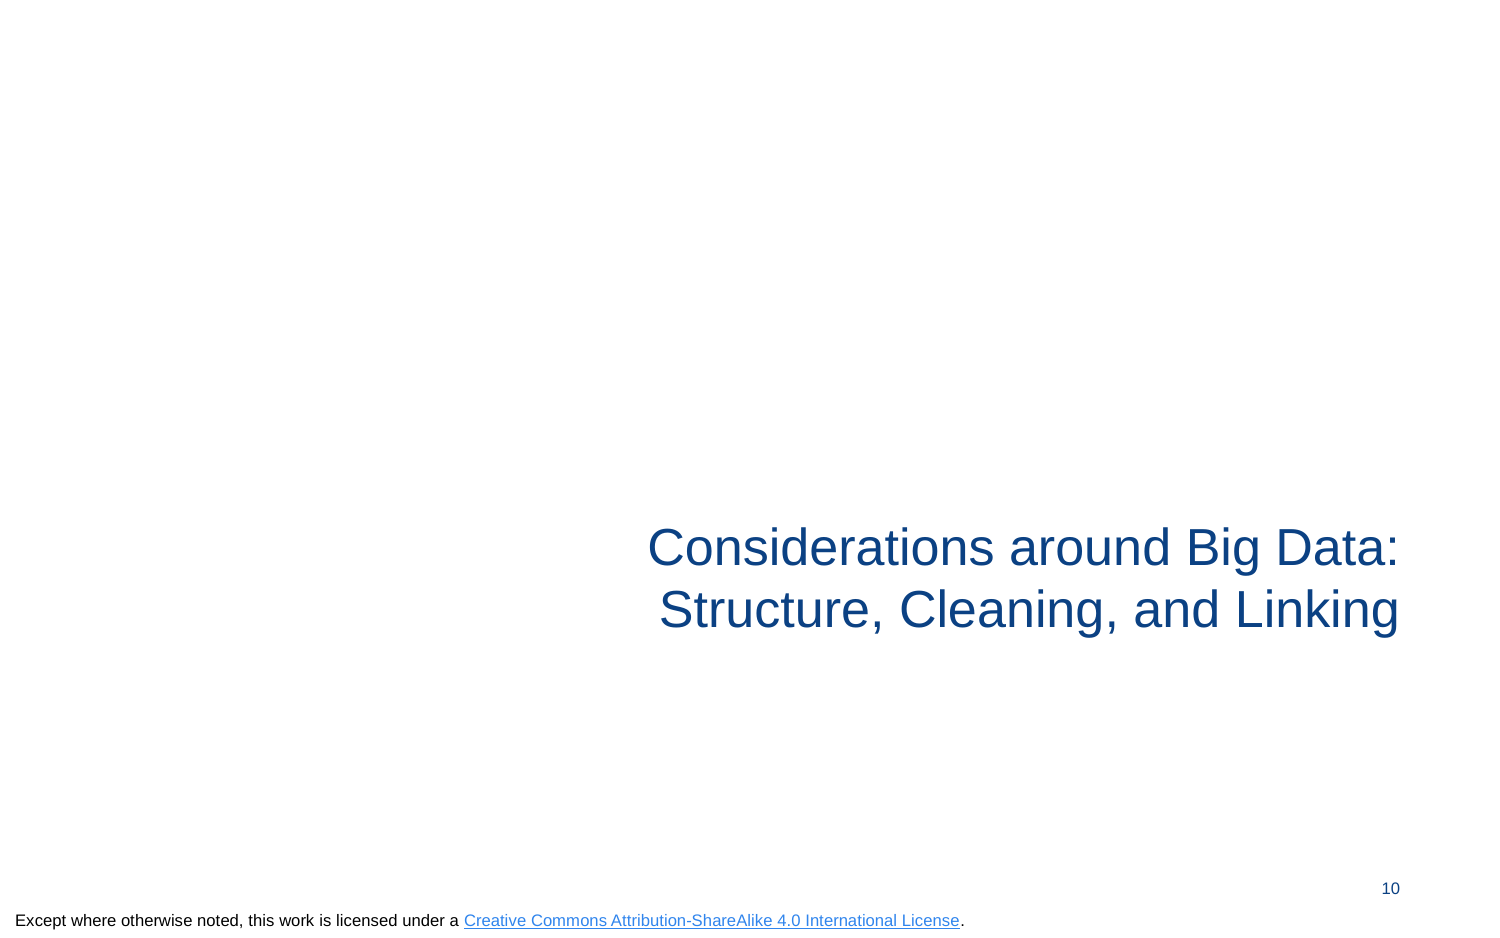

# Considerations around Big Data: Structure, Cleaning, and Linking

10